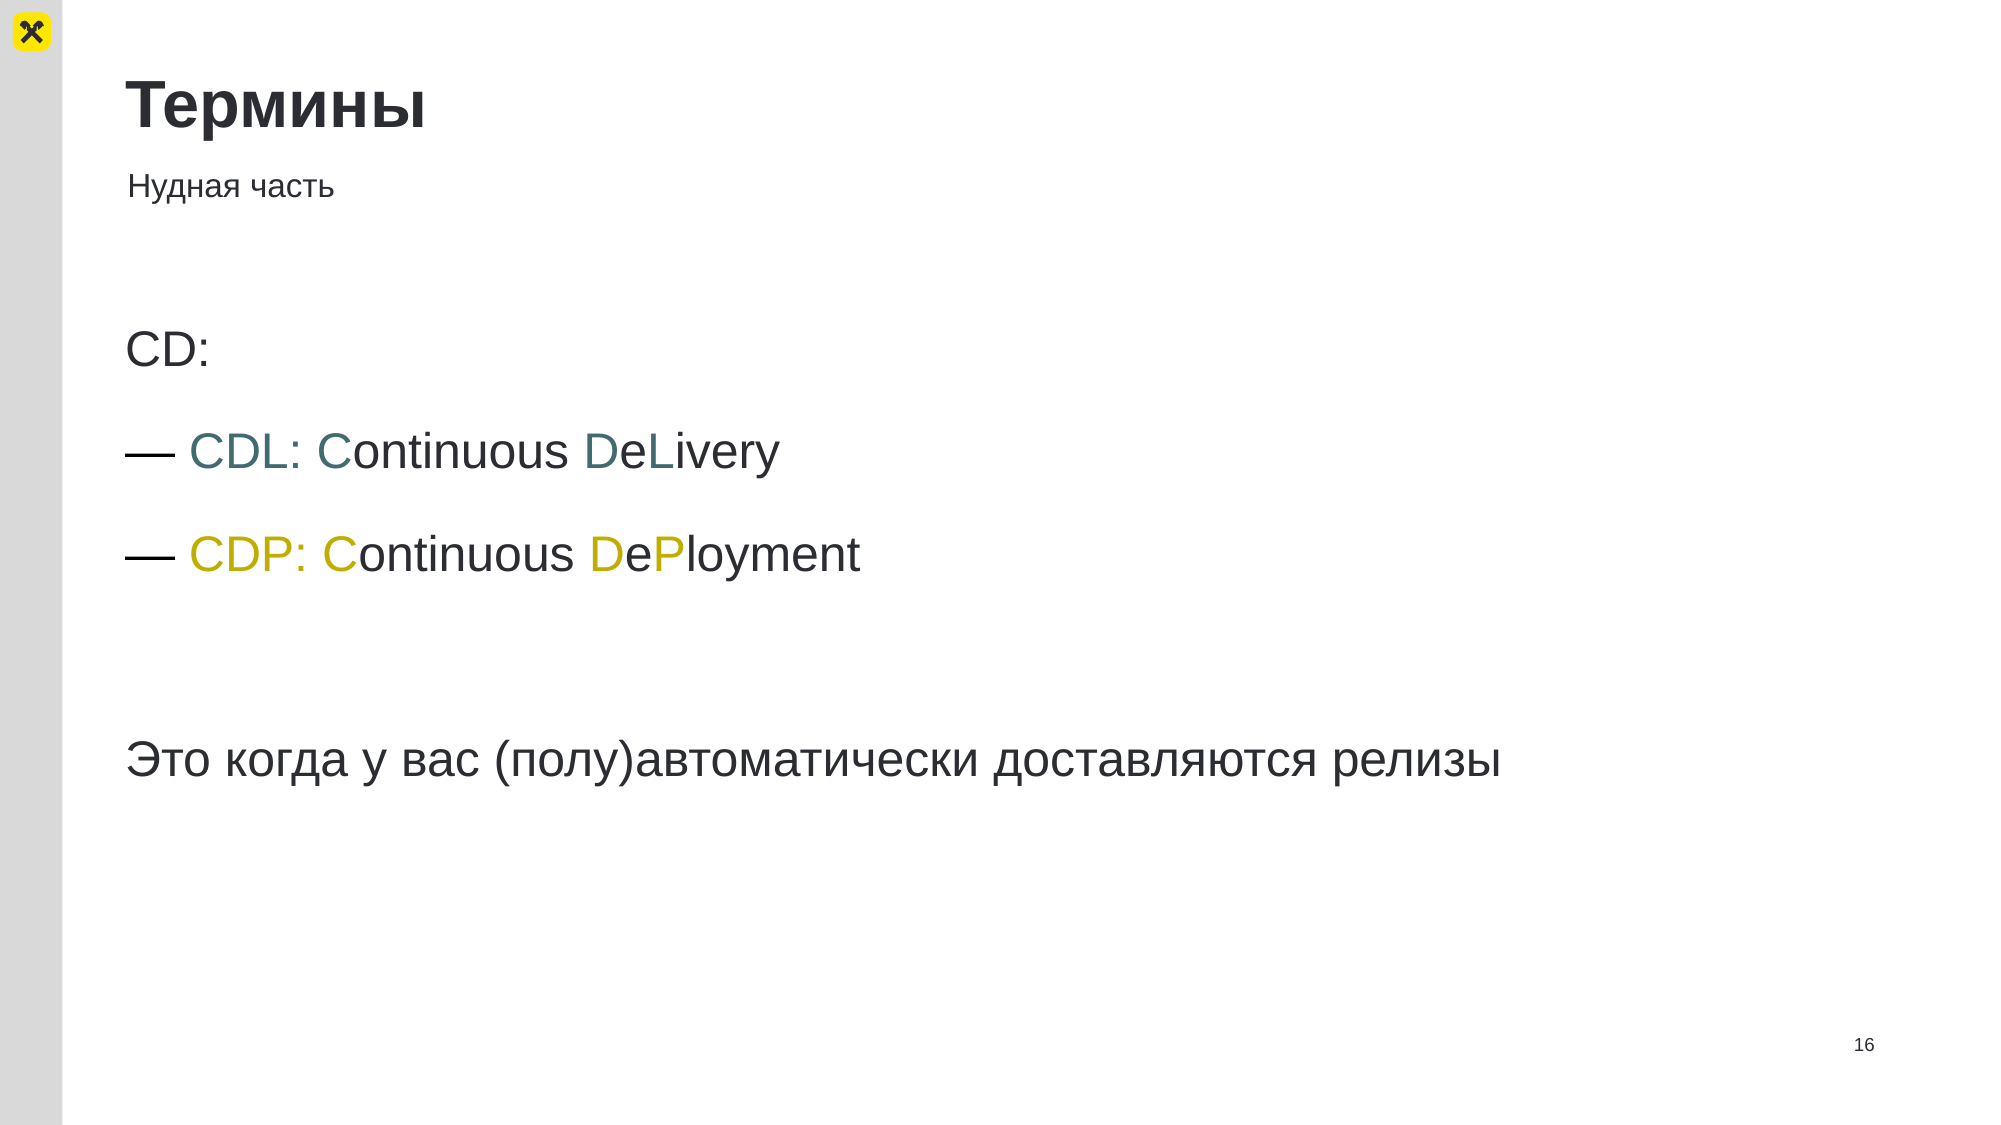

# Термины
Нудная часть
CD:
— CDL: Continuous DeLivery
— CDP: Continuous DePloyment

Это когда у вас (полу)автоматически доставляются релизы
16